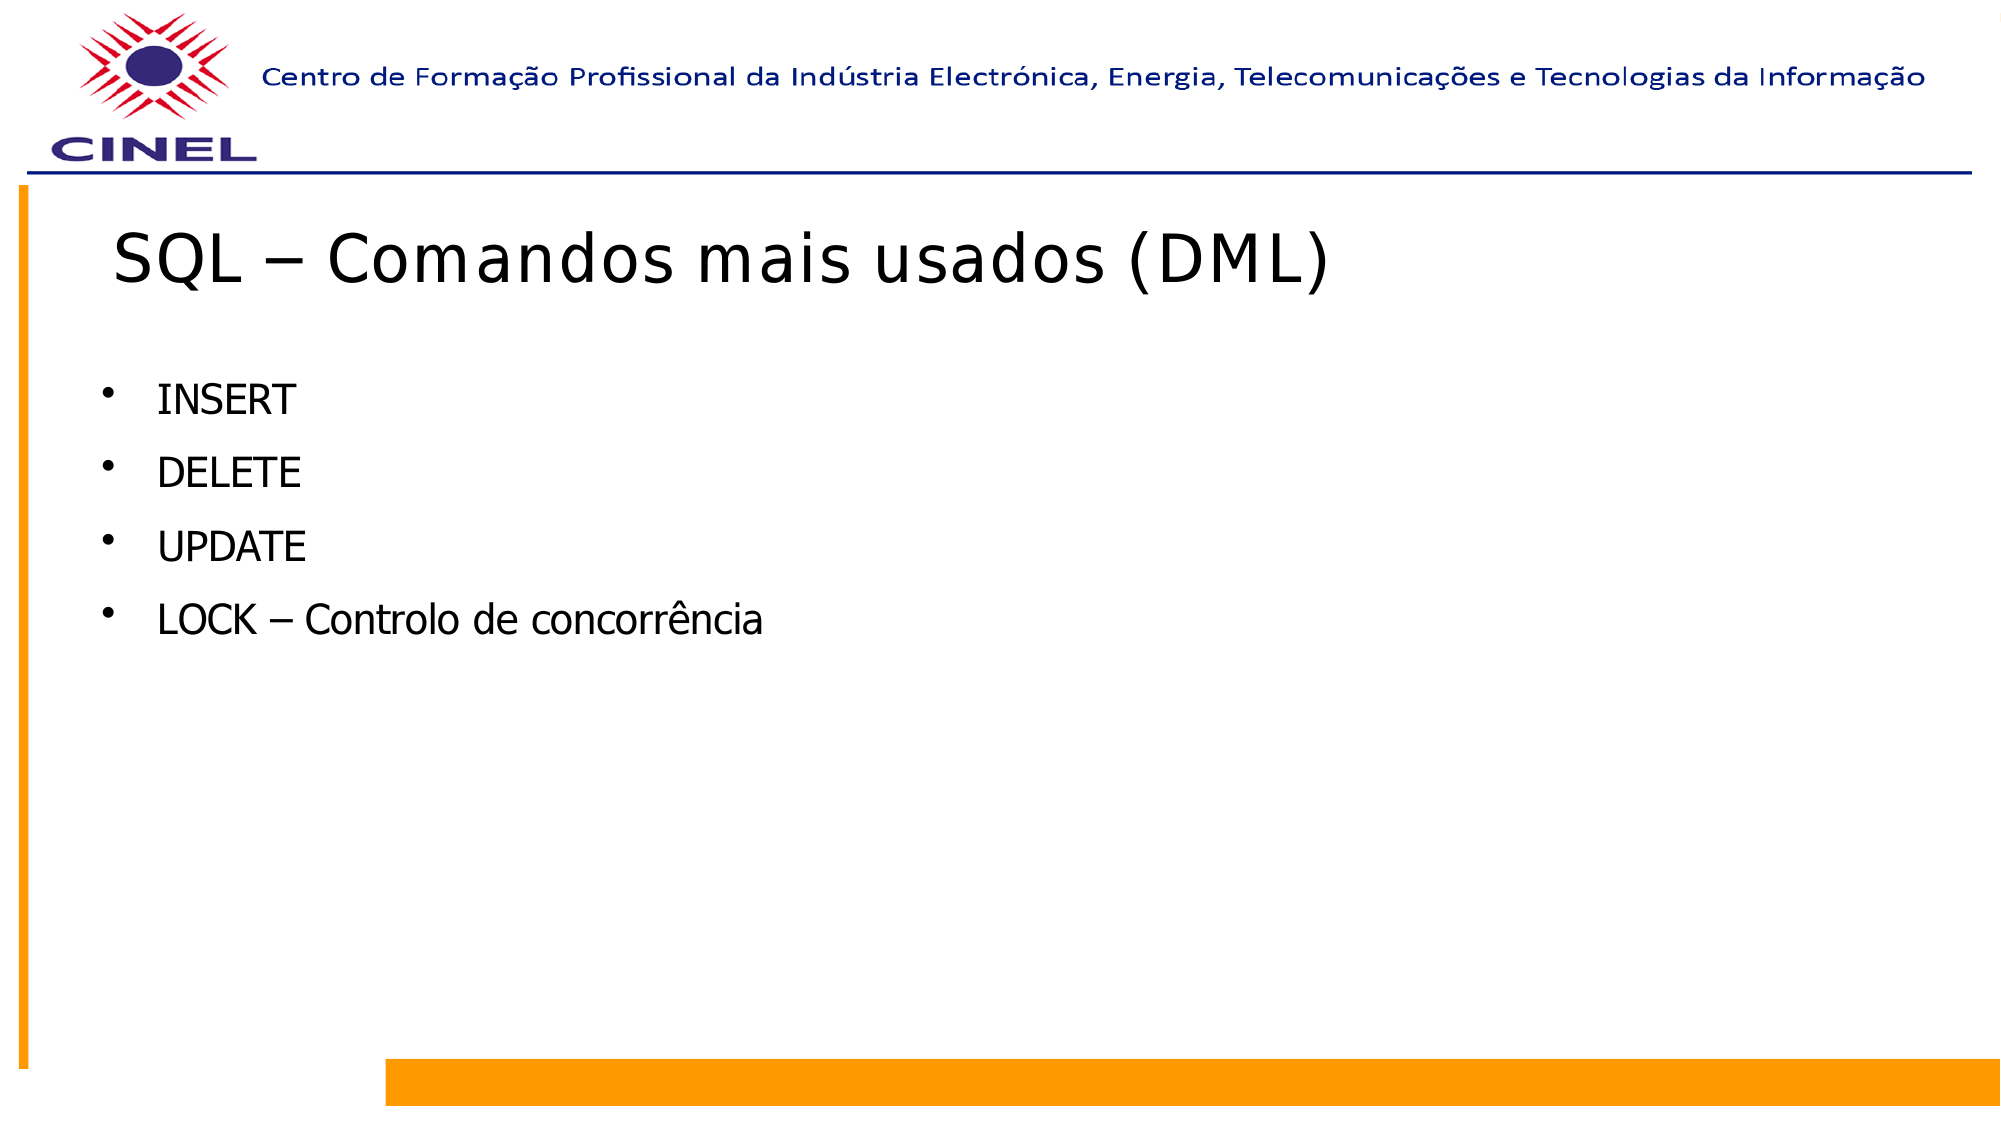

# SQL – Comandos mais usados (DML)
INSERT
DELETE
UPDATE
LOCK – Controlo de concorrência